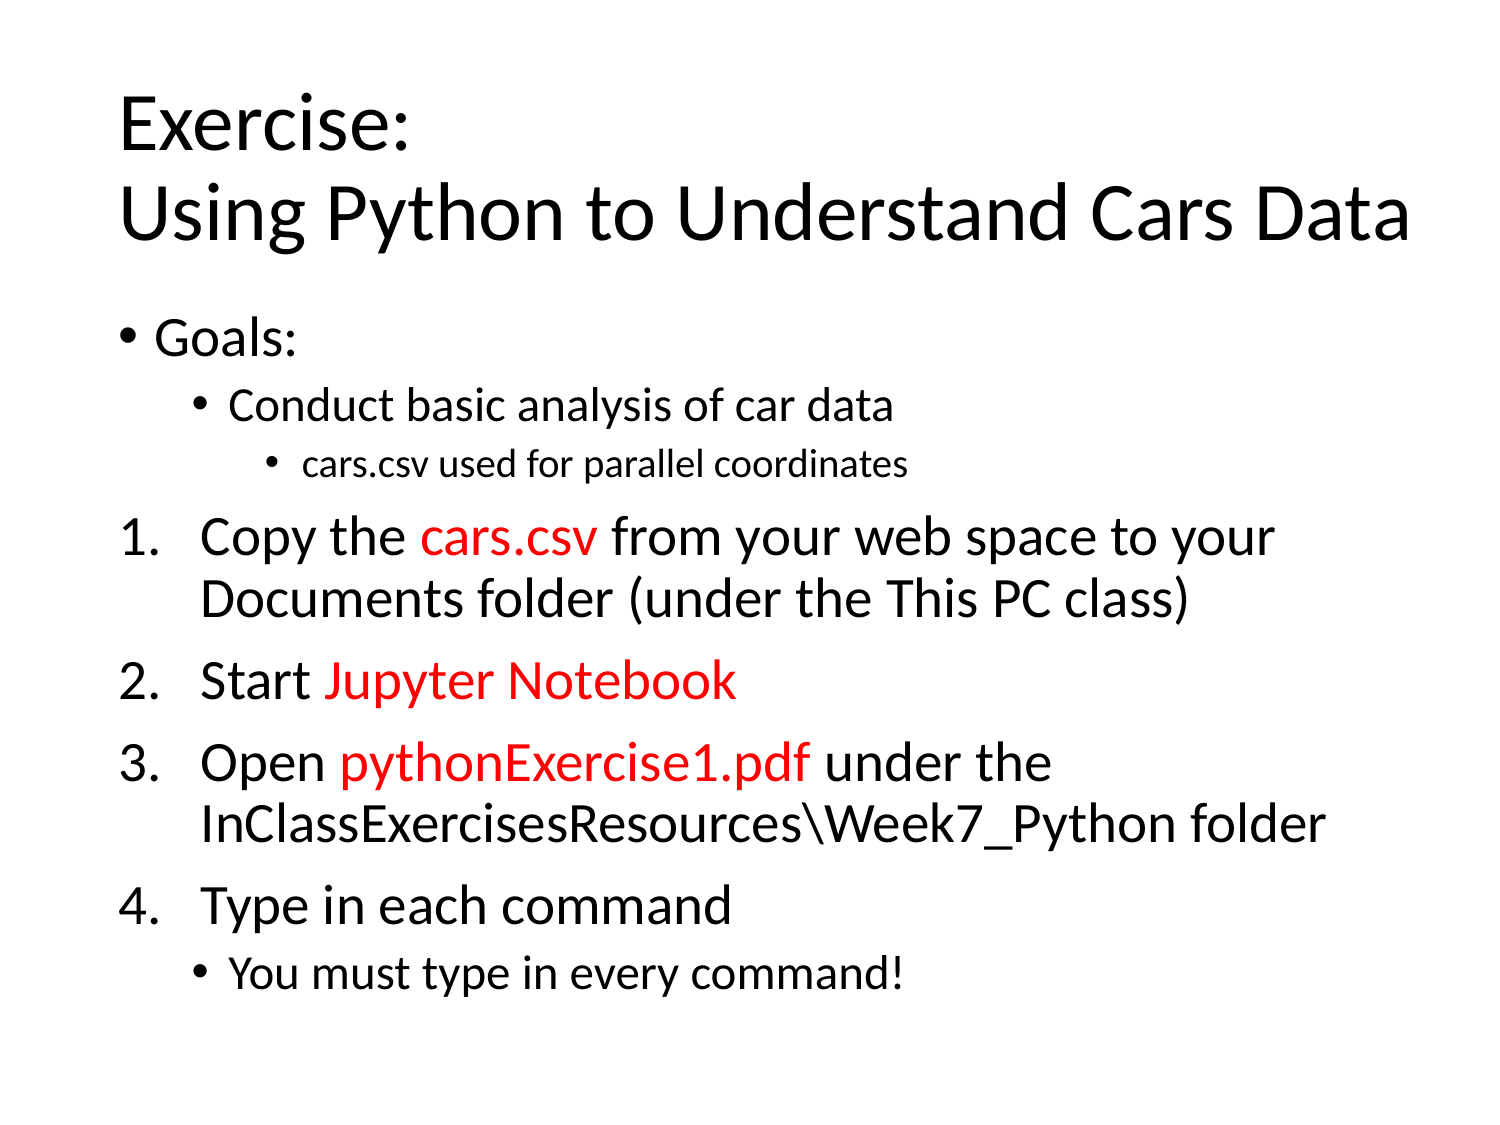

# Exercise: Using Python to Understand Cars Data
Goals:
Conduct basic analysis of car data
cars.csv used for parallel coordinates
Copy the cars.csv from your web space to your Documents folder (under the This PC class)
Start Jupyter Notebook
Open pythonExercise1.pdf under the InClassExercisesResources\Week7_Python folder
Type in each command
You must type in every command!